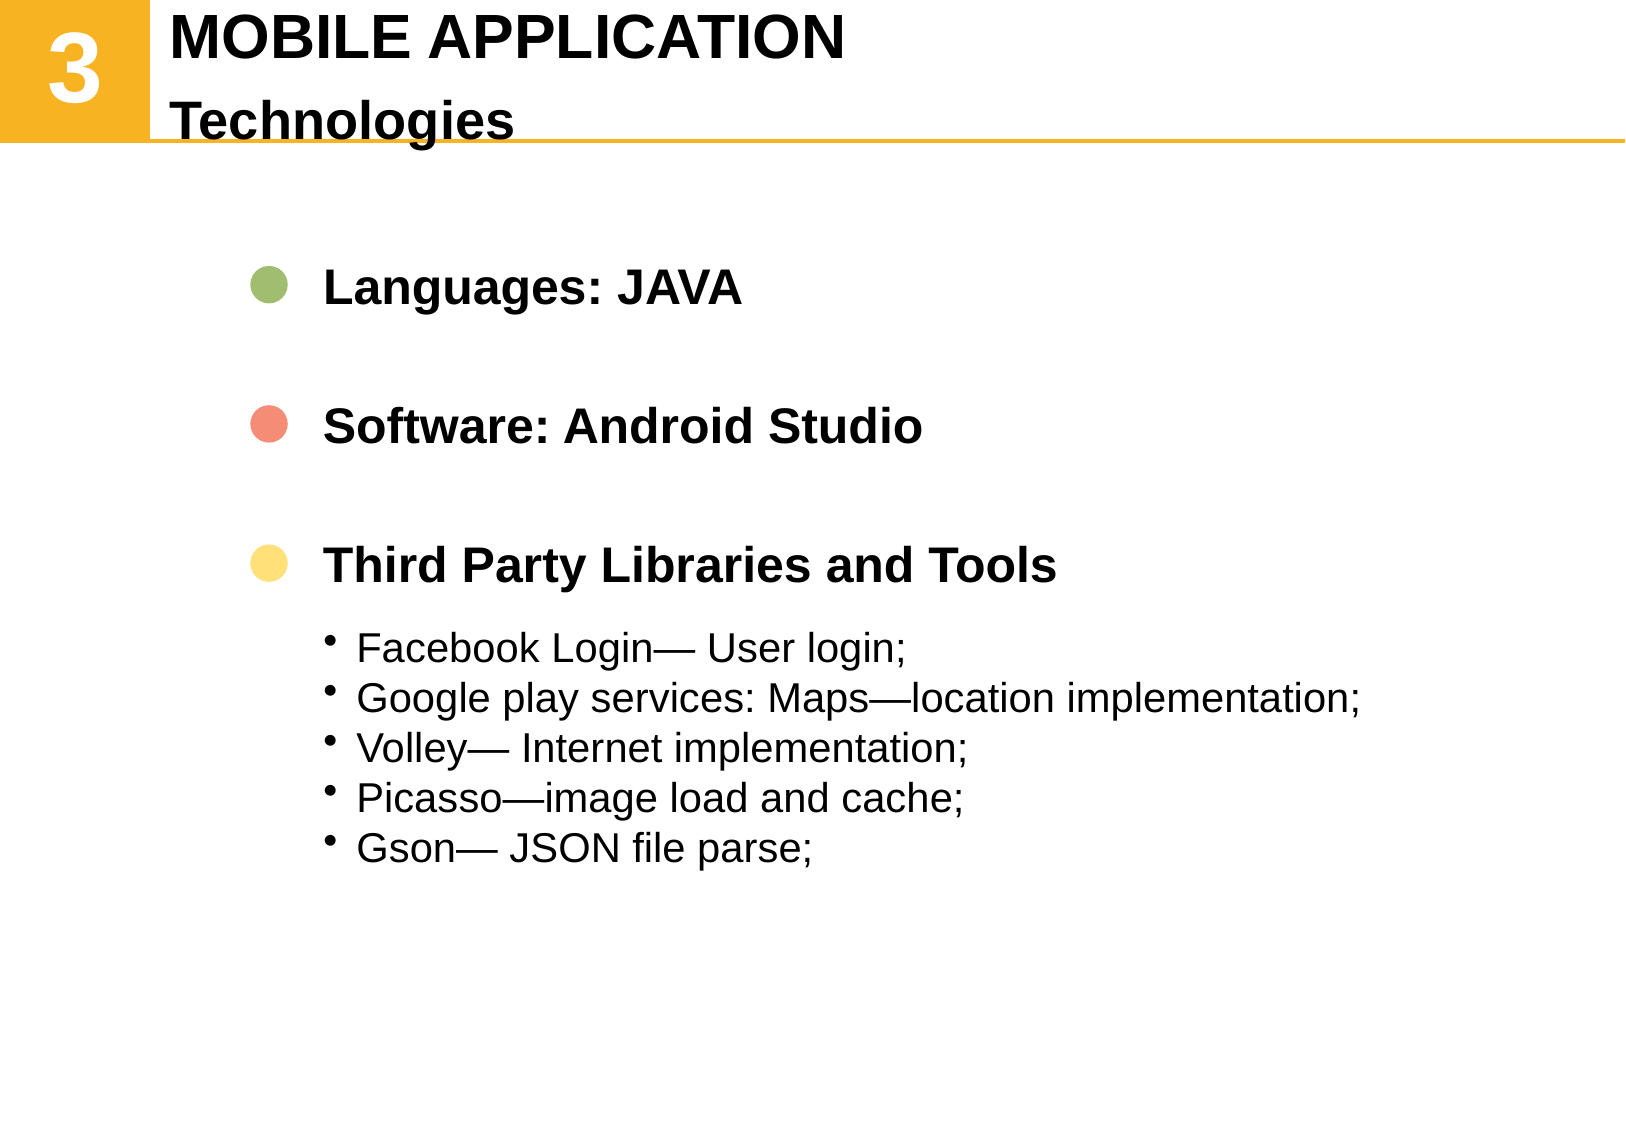

MOBILE APPLICATION
Technologies
# 3
Languages: JAVA

Software: Android Studio

Third Party Libraries and Tools
Facebook Login— User login;
Google play services: Maps—location implementation;
Volley— Internet implementation;
Picasso—image load and cache;
Gson— JSON file parse;